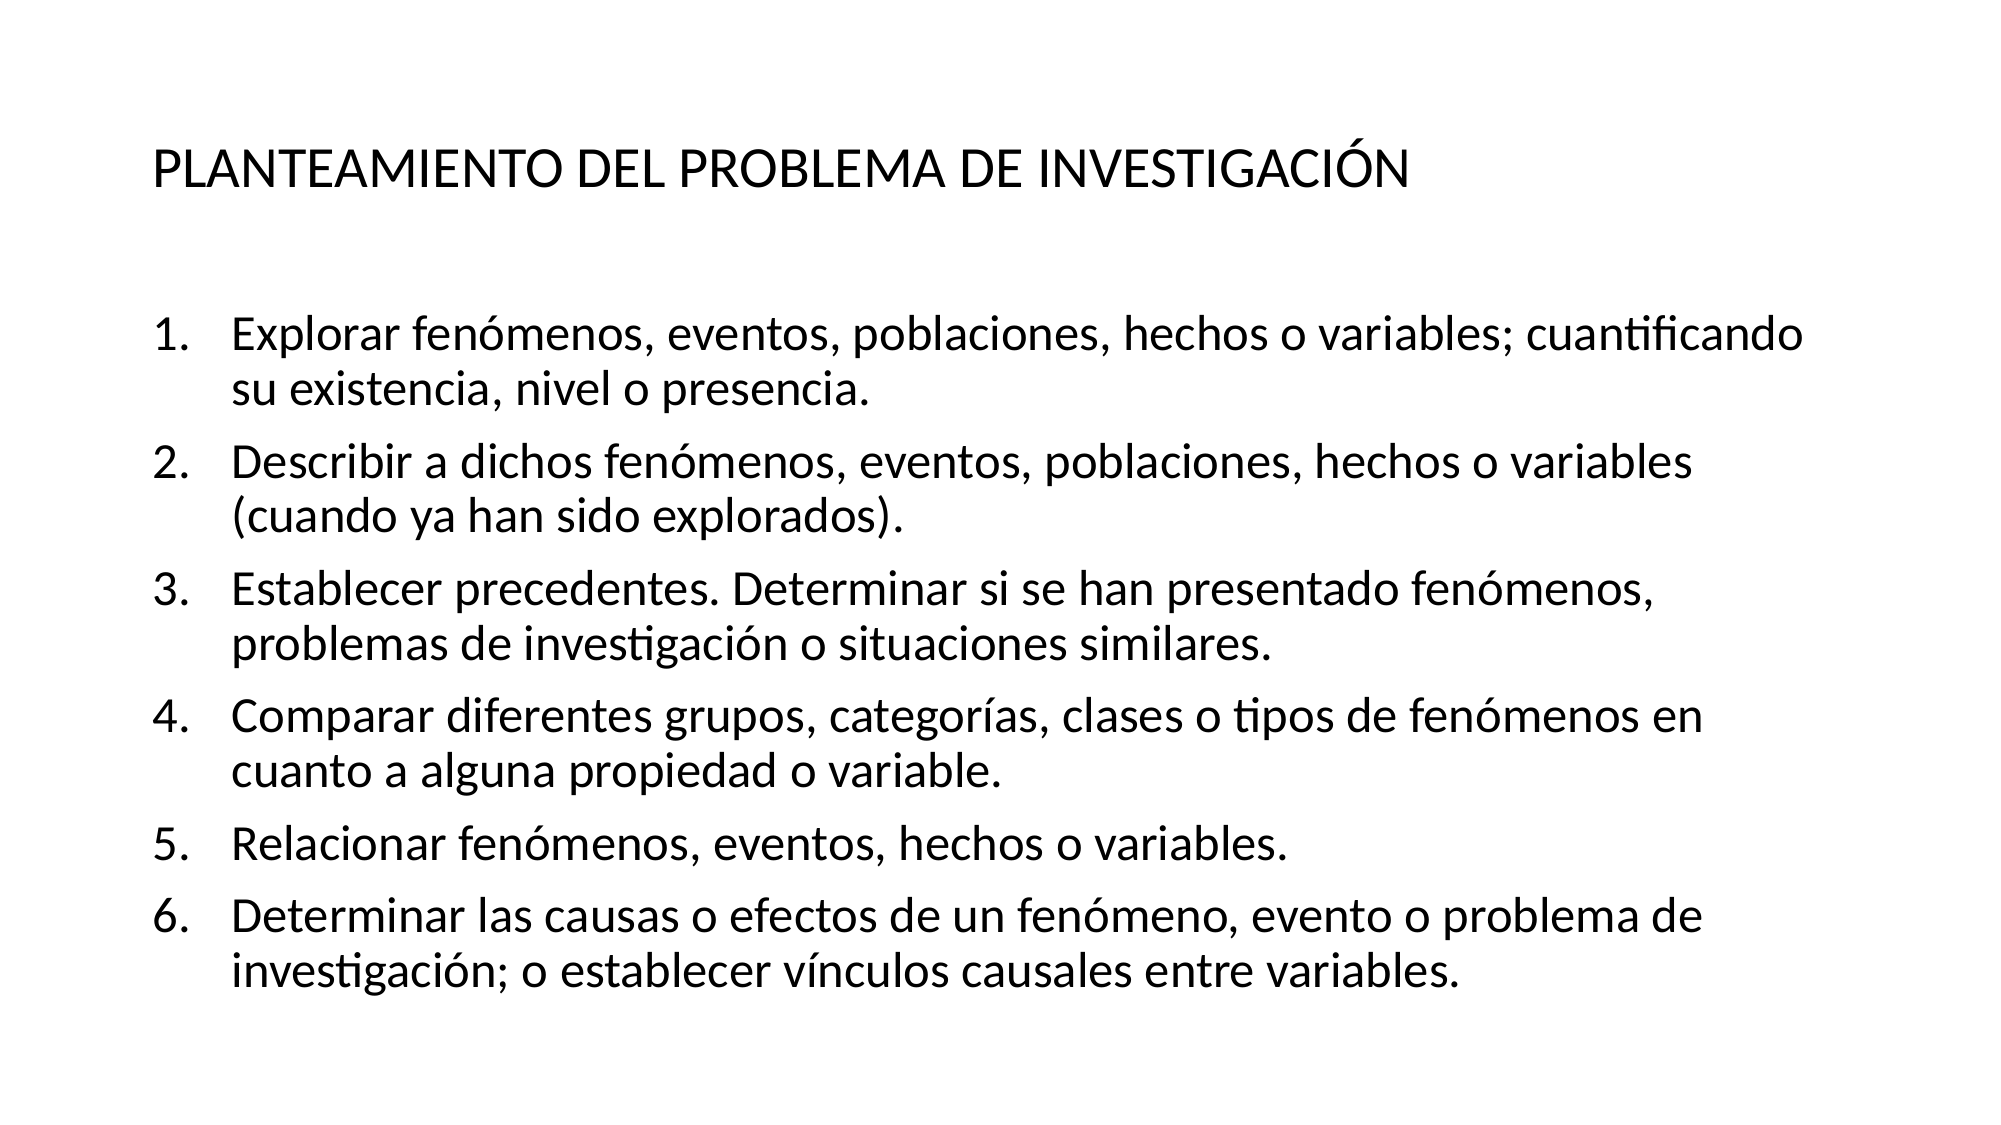

# PLANTEAMIENTO DEL PROBLEMA DE INVESTIGACIÓN
Explorar fenómenos, eventos, poblaciones, hechos o variables; cuantificando su existencia, nivel o presencia.
Describir a dichos fenómenos, eventos, poblaciones, hechos o variables (cuando ya han sido explorados).
Establecer precedentes. Determinar si se han presentado fenómenos, problemas de investigación o situaciones similares.
Comparar diferentes grupos, categorías, clases o tipos de fenómenos en cuanto a alguna propiedad o variable.
Relacionar fenómenos, eventos, hechos o variables.
Determinar las causas o efectos de un fenómeno, evento o problema de investigación; o establecer vínculos causales entre variables.